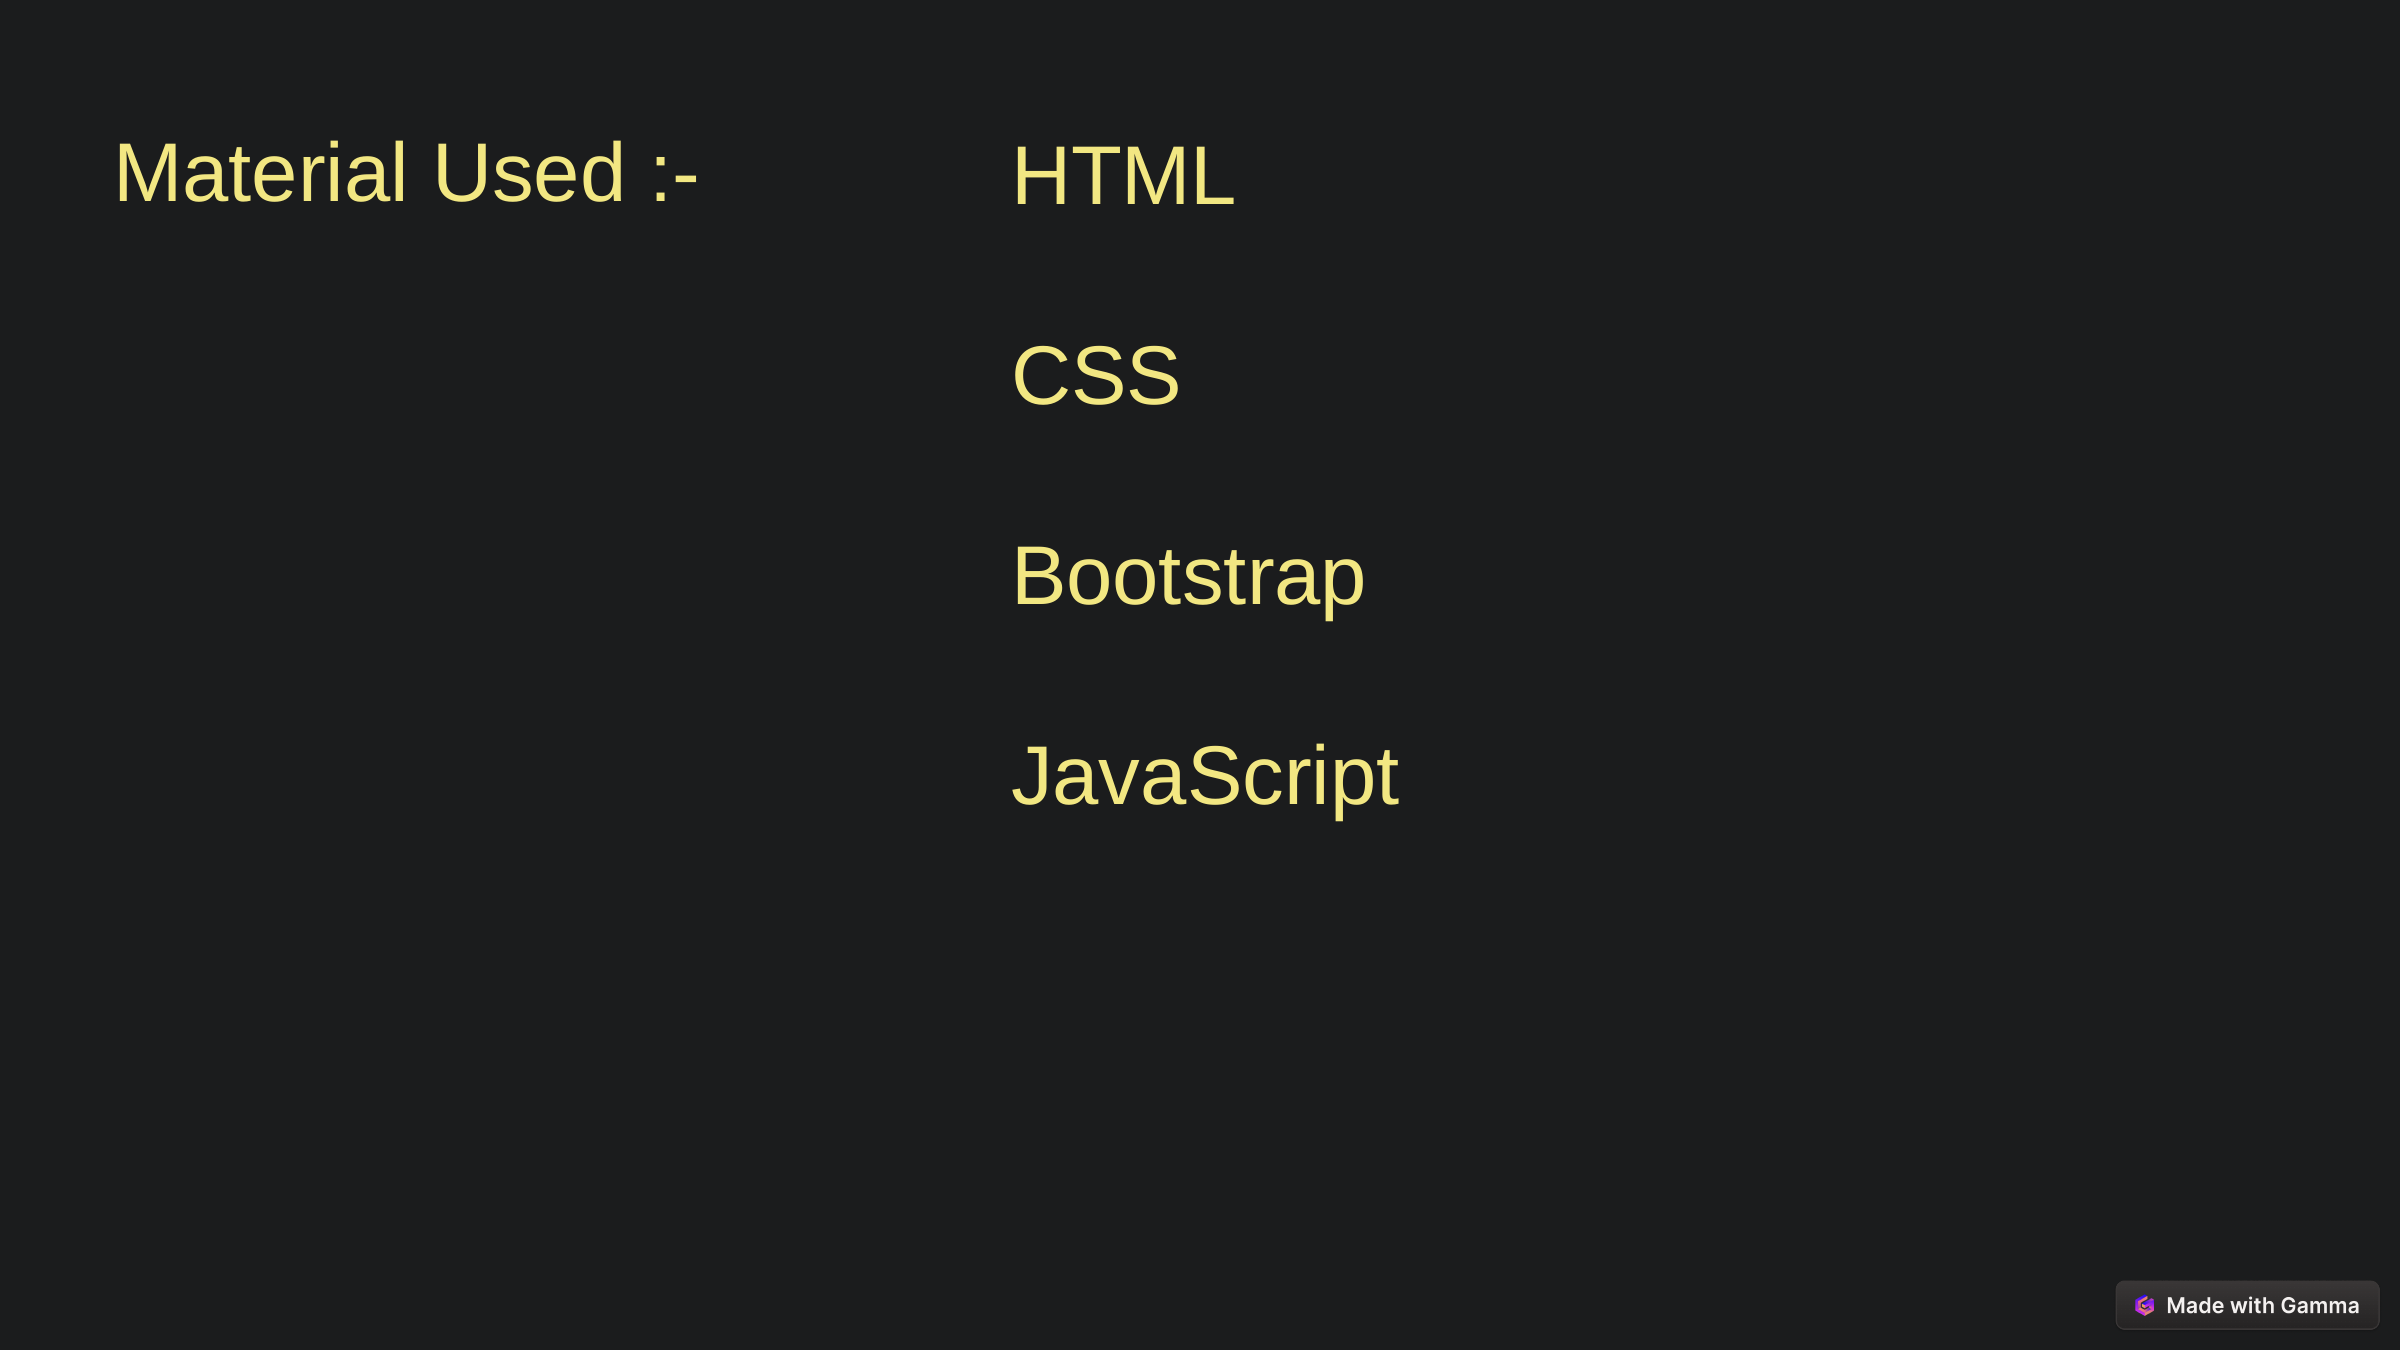

HTML
CSS
Bootstrap
JavaScript
Material Used :-